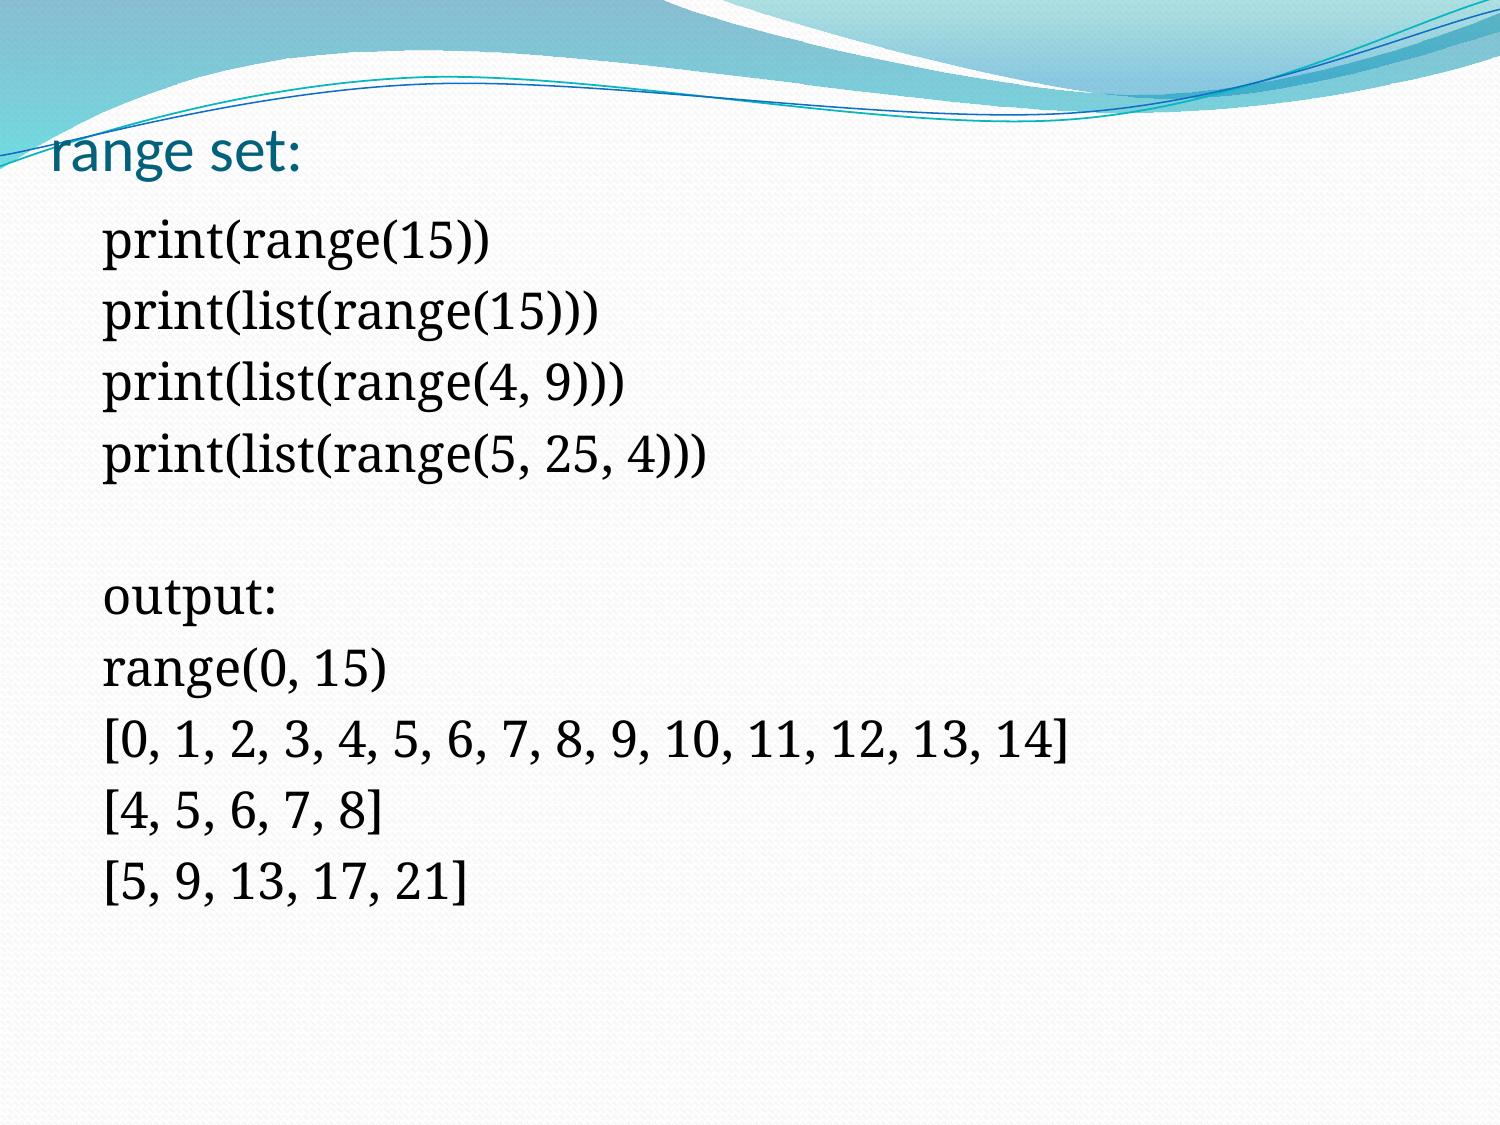

# range set:
print(range(15))
print(list(range(15)))
print(list(range(4, 9)))
print(list(range(5, 25, 4)))

output:
range(0, 15)
[0, 1, 2, 3, 4, 5, 6, 7, 8, 9, 10, 11, 12, 13, 14]
[4, 5, 6, 7, 8]
[5, 9, 13, 17, 21]